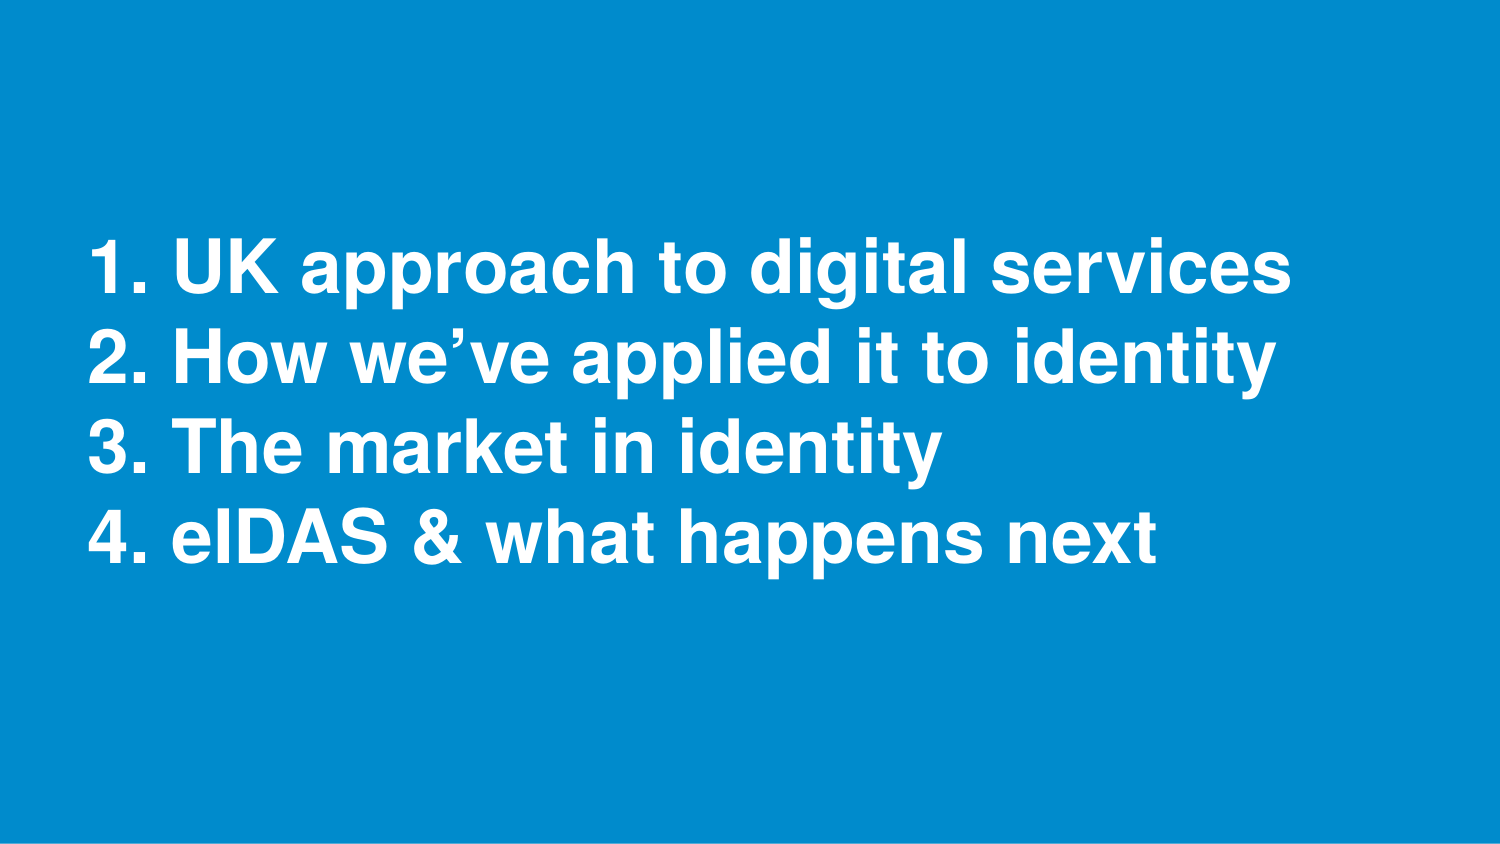

# 1. UK approach to digital services
2. How we’ve applied it to identity
3. The market in identity
4. eIDAS & what happens next